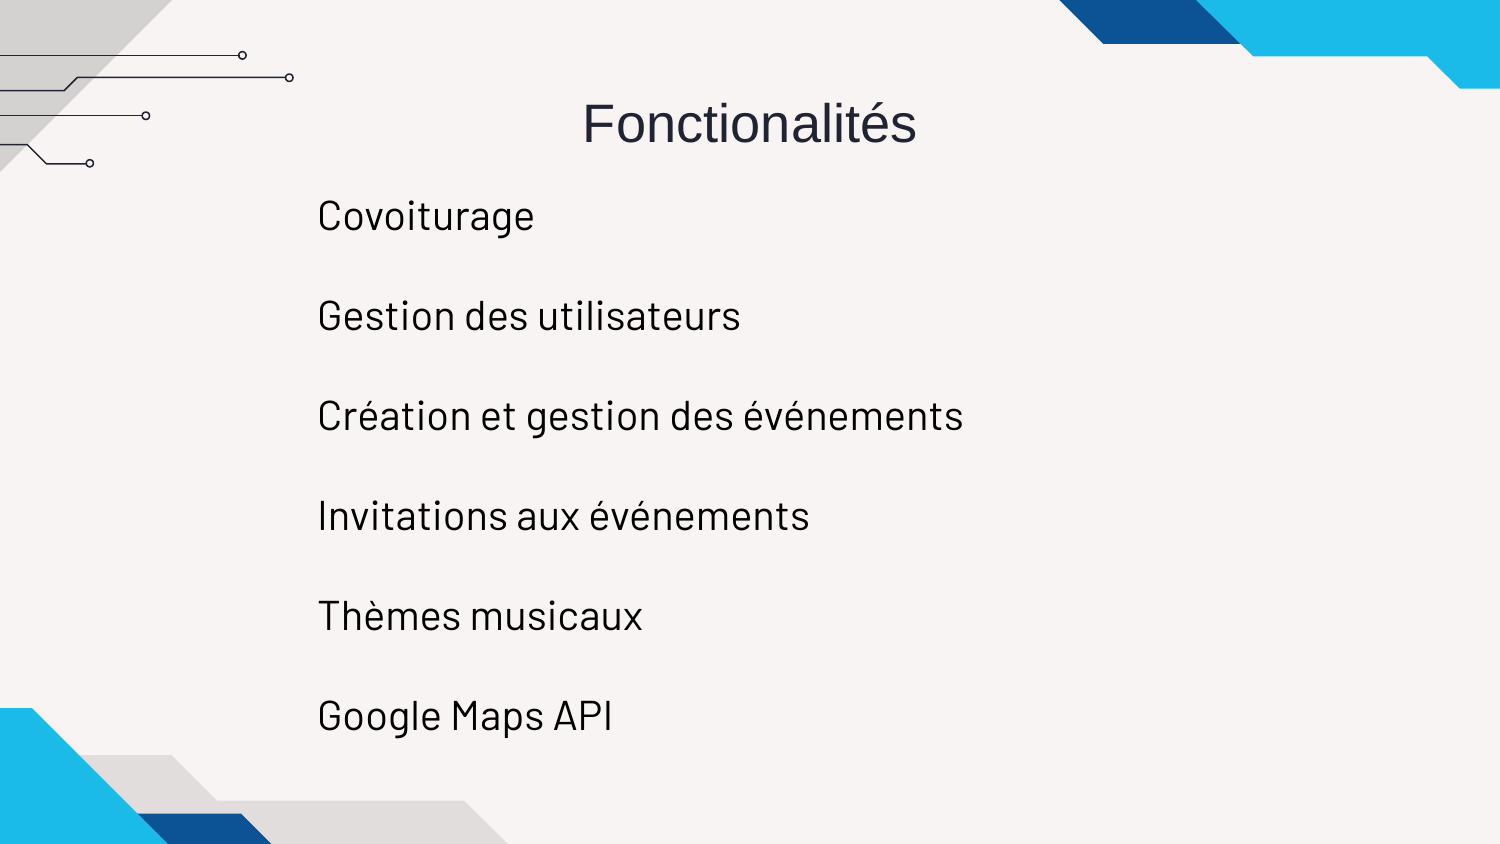

# Fonctionalités
Covoiturage

Gestion des utilisateurs

Création et gestion des événements

Invitations aux événements

Thèmes musicaux

Google Maps API